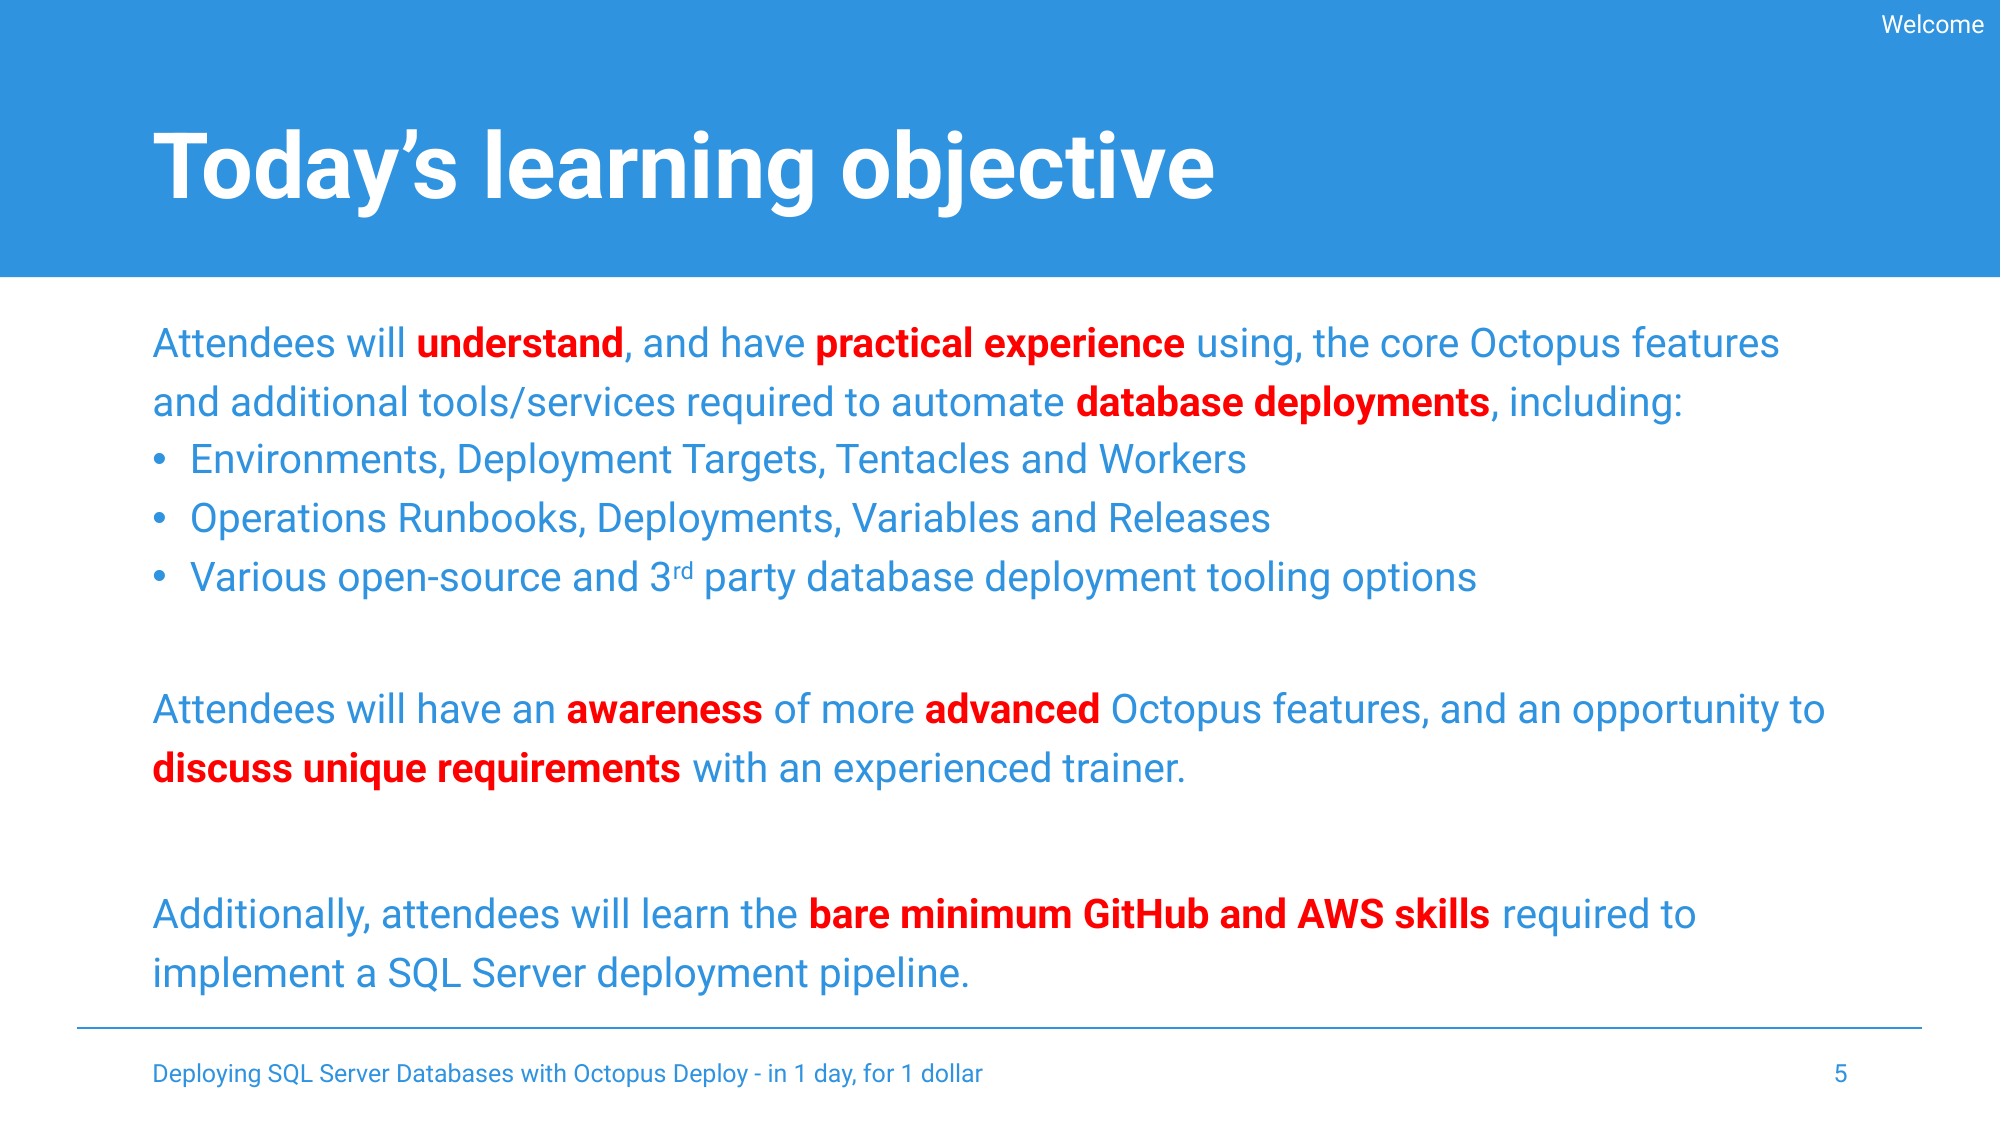

Welcome
# Today’s learning objective
Attendees will understand, and have practical experience using, the core Octopus features and additional tools/services required to automate database deployments, including:
Environments, Deployment Targets, Tentacles and Workers
Operations Runbooks, Deployments, Variables and Releases
Various open-source and 3rd party database deployment tooling options

Attendees will have an awareness of more advanced Octopus features, and an opportunity to discuss unique requirements with an experienced trainer.

Additionally, attendees will learn the bare minimum GitHub and AWS skills required to implement a SQL Server deployment pipeline.
Deploying SQL Server Databases with Octopus Deploy - in 1 day, for 1 dollar
5